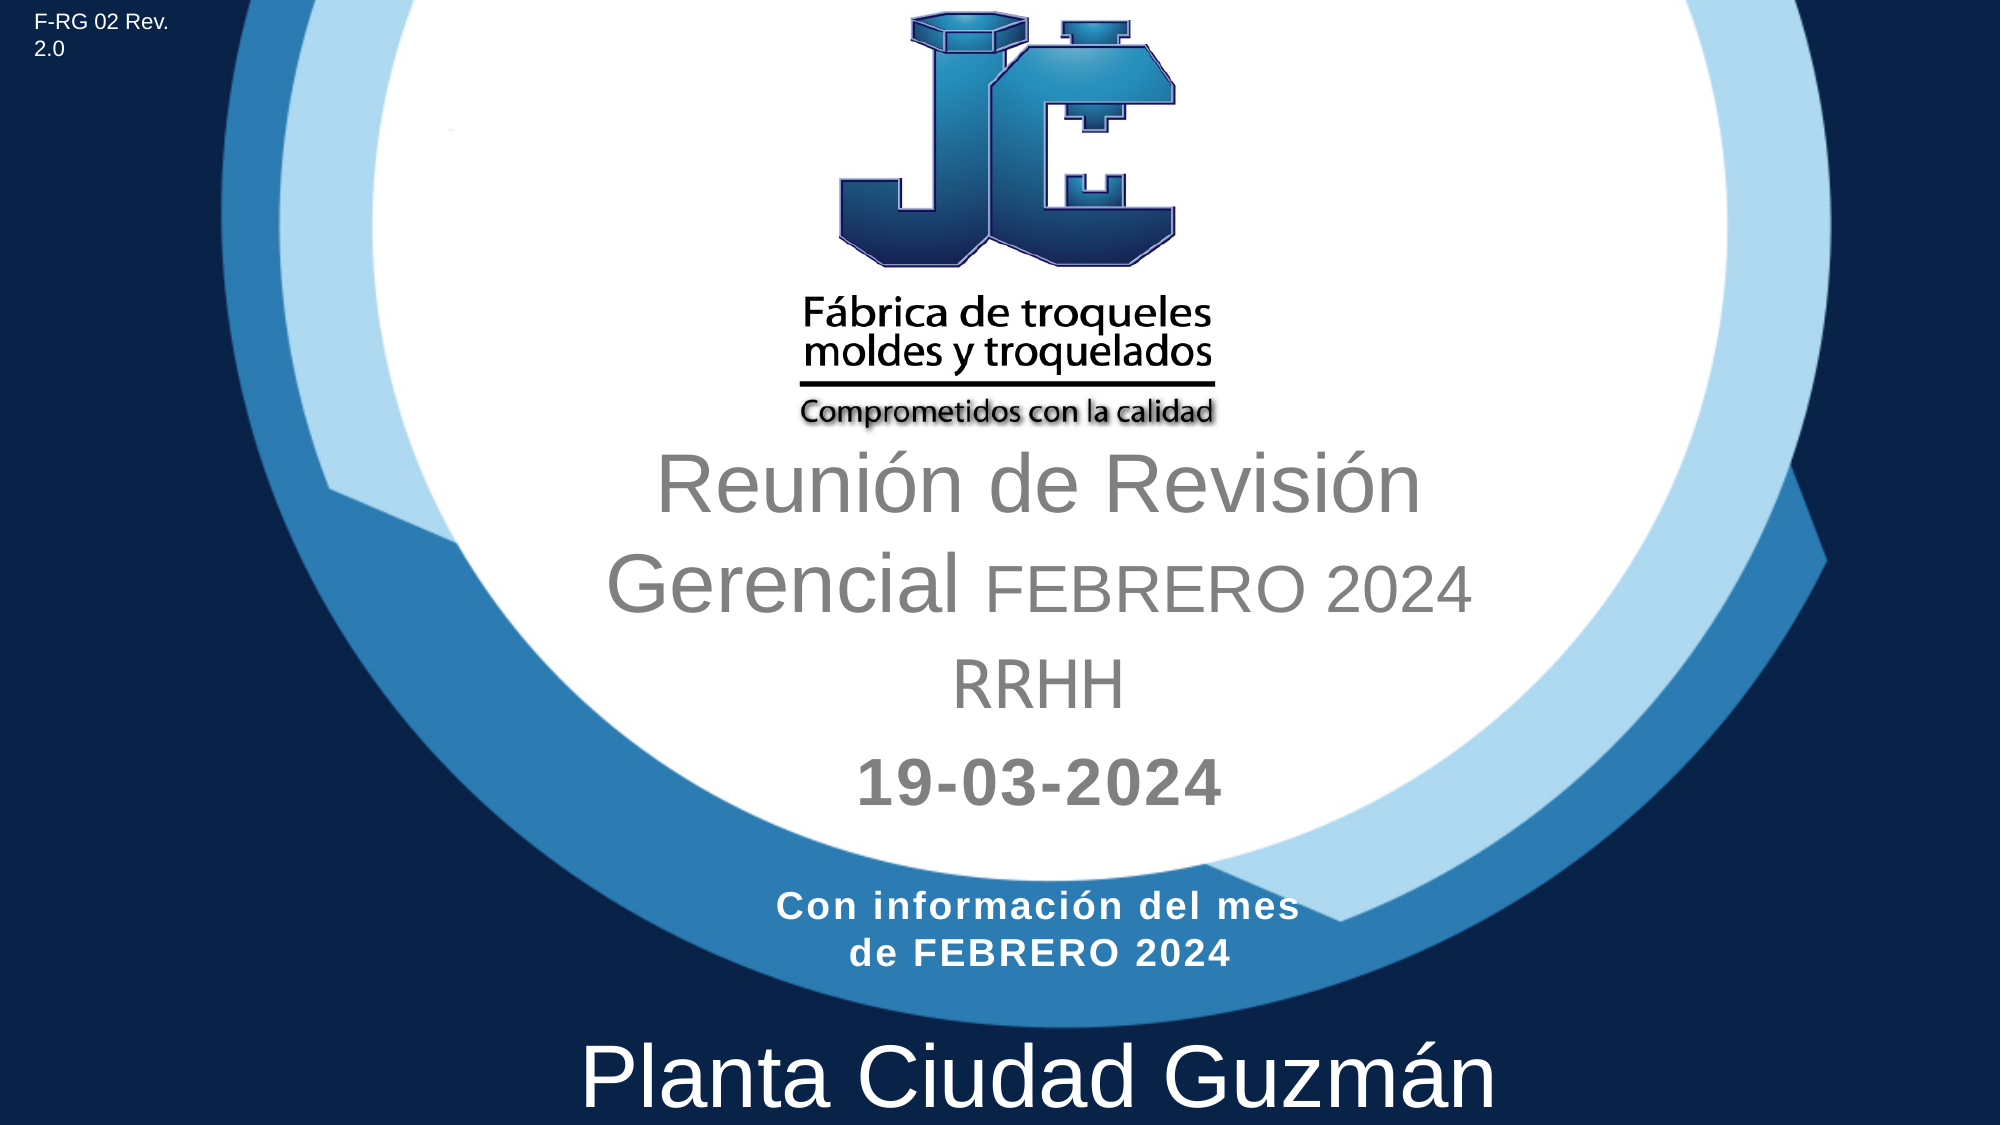

F-RG 02 Rev. 2.0
Reunión de Revisión Gerencial FEBRERO 2024
RRHH
19-03-2024

Con información del mes de FEBRERO 2024

Planta Ciudad Guzmán